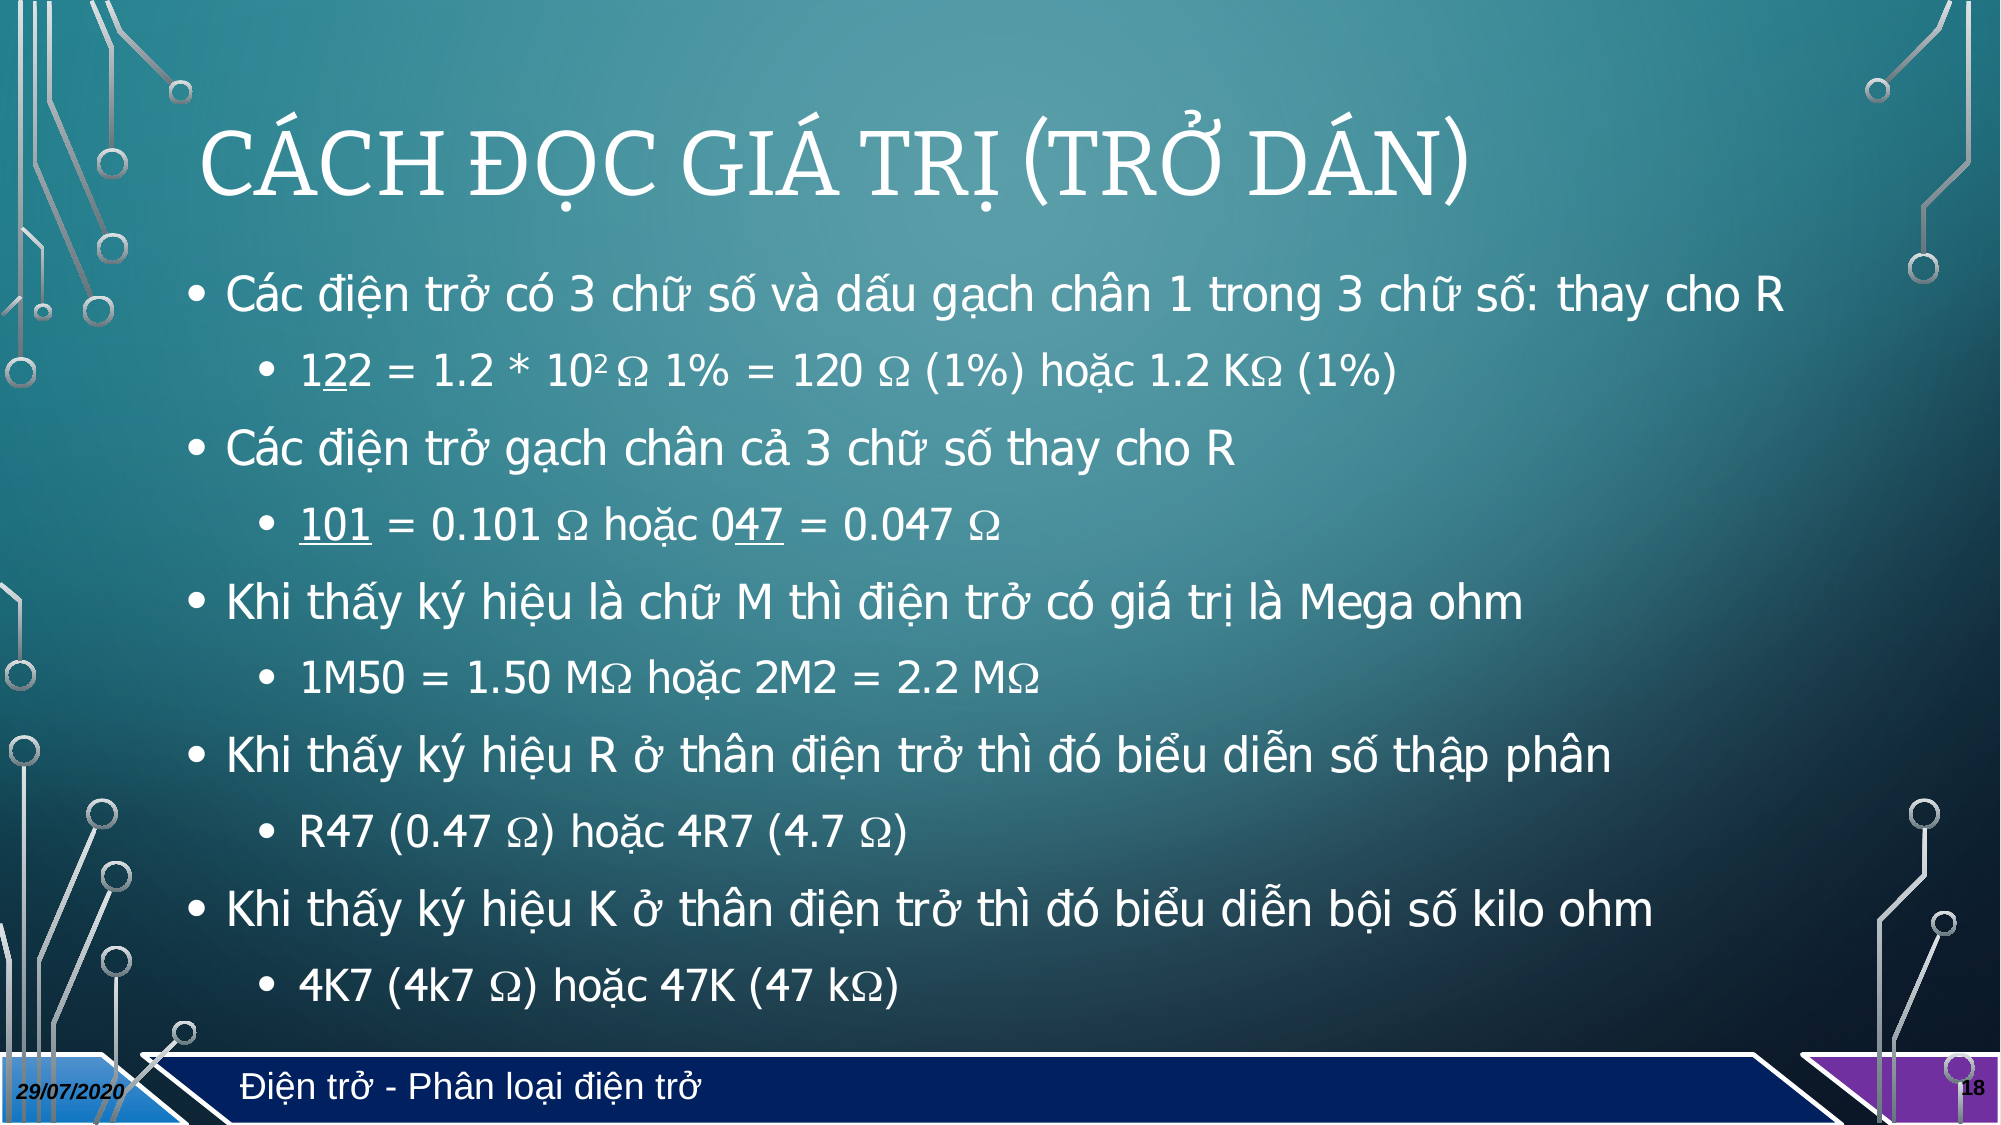

# Cách đọc giá trị (TRỞ DÁN)
Các điện trở có 3 chữ số và dấu gạch chân 1 trong 3 chữ số: thay cho R
122 = 1.2 * 102 Ω 1% = 120 Ω (1%) hoặc 1.2 KΩ (1%)
Các điện trở gạch chân cả 3 chữ số thay cho R
101 = 0.101 Ω hoặc 047 = 0.047 Ω
Khi thấy ký hiệu là chữ M thì điện trở có giá trị là Mega ohm
1M50 = 1.50 MΩ hoặc 2M2 = 2.2 MΩ
Khi thấy ký hiệu R ở thân điện trở thì đó biểu diễn số thập phân
R47 (0.47 Ω) hoặc 4R7 (4.7 Ω)
Khi thấy ký hiệu K ở thân điện trở thì đó biểu diễn bội số kilo ohm
4K7 (4k7 Ω) hoặc 47K (47 kΩ)

Điện trở - Phân loại điện trở